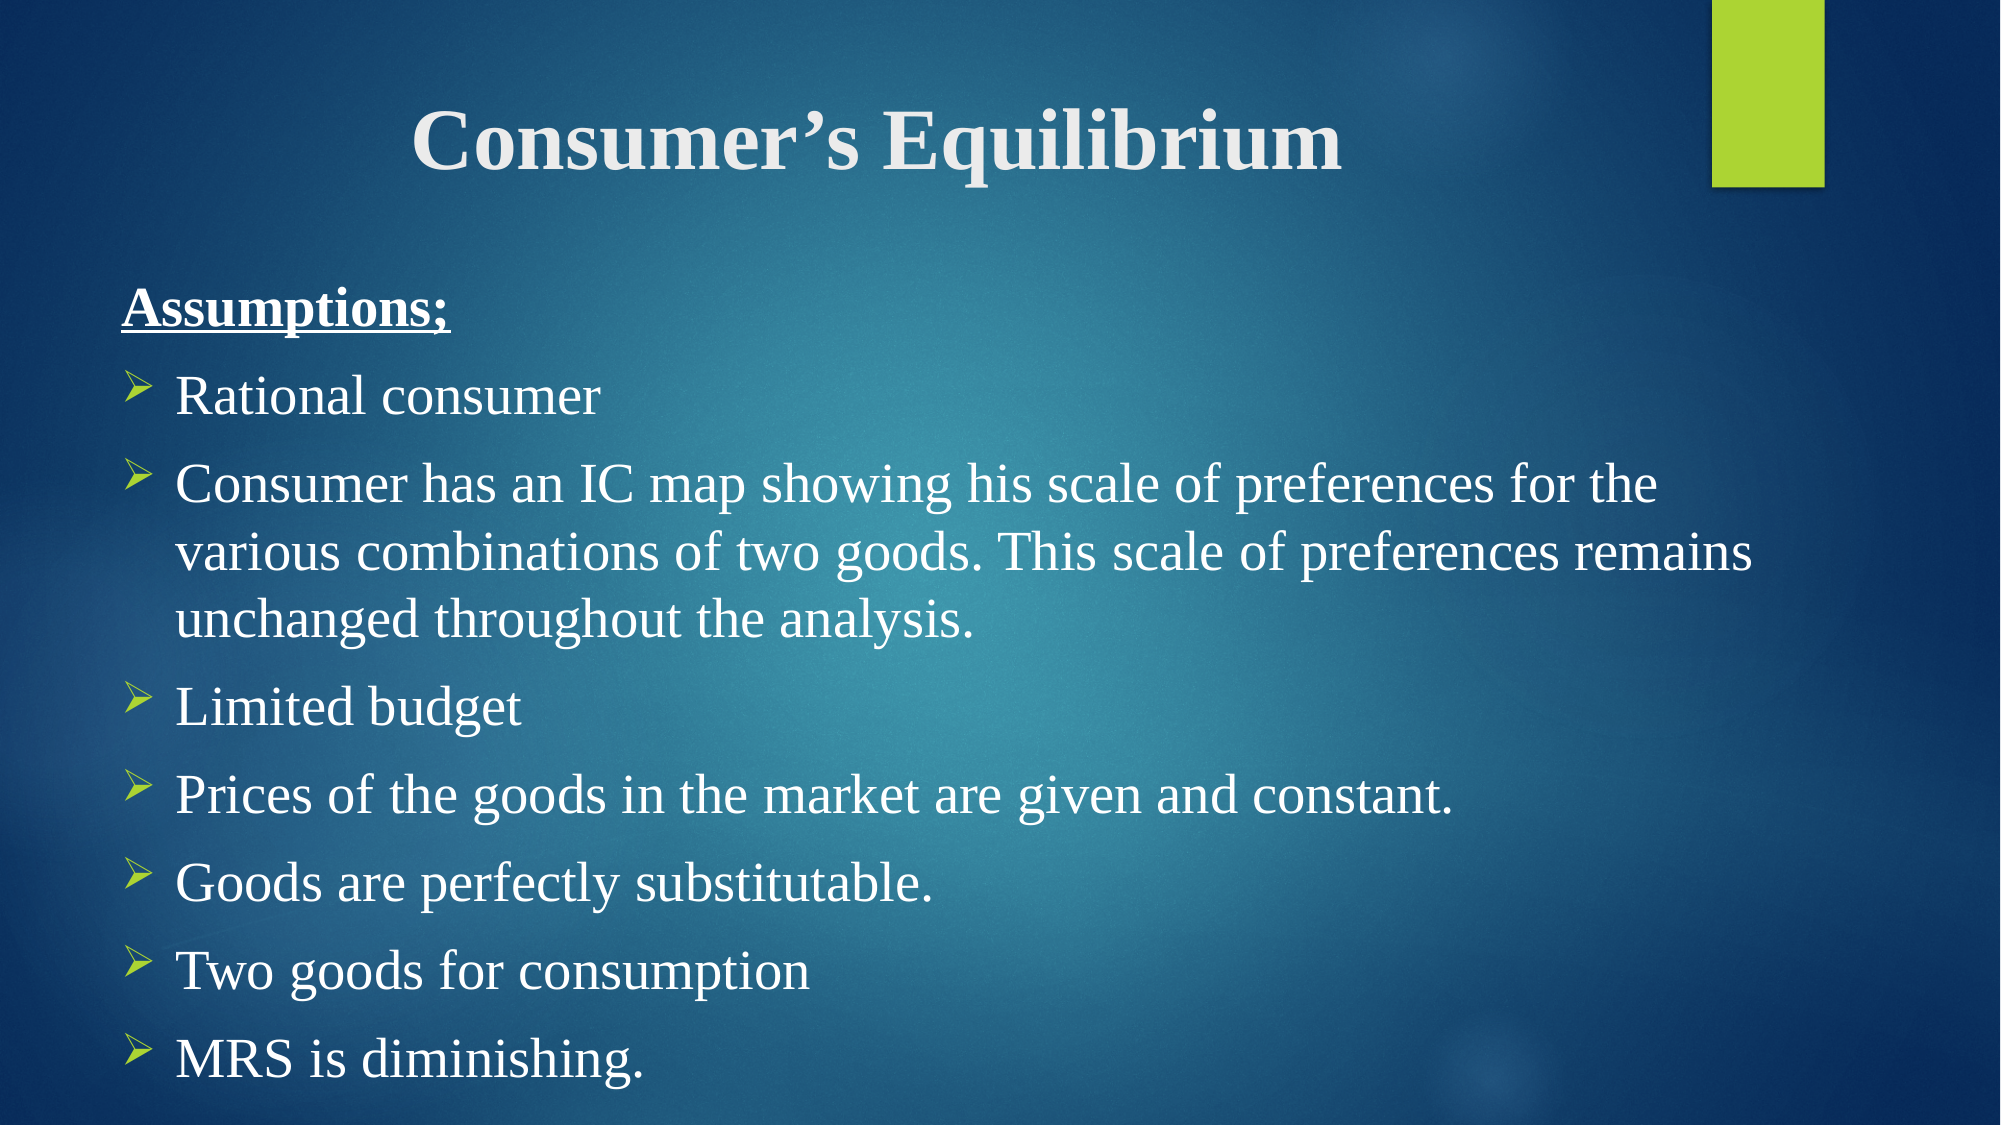

# Consumer’s Equilibrium
Assumptions;
Rational consumer
Consumer has an IC map showing his scale of preferences for the various combinations of two goods. This scale of preferences remains unchanged throughout the analysis.
Limited budget
Prices of the goods in the market are given and constant.
Goods are perfectly substitutable.
Two goods for consumption
MRS is diminishing.